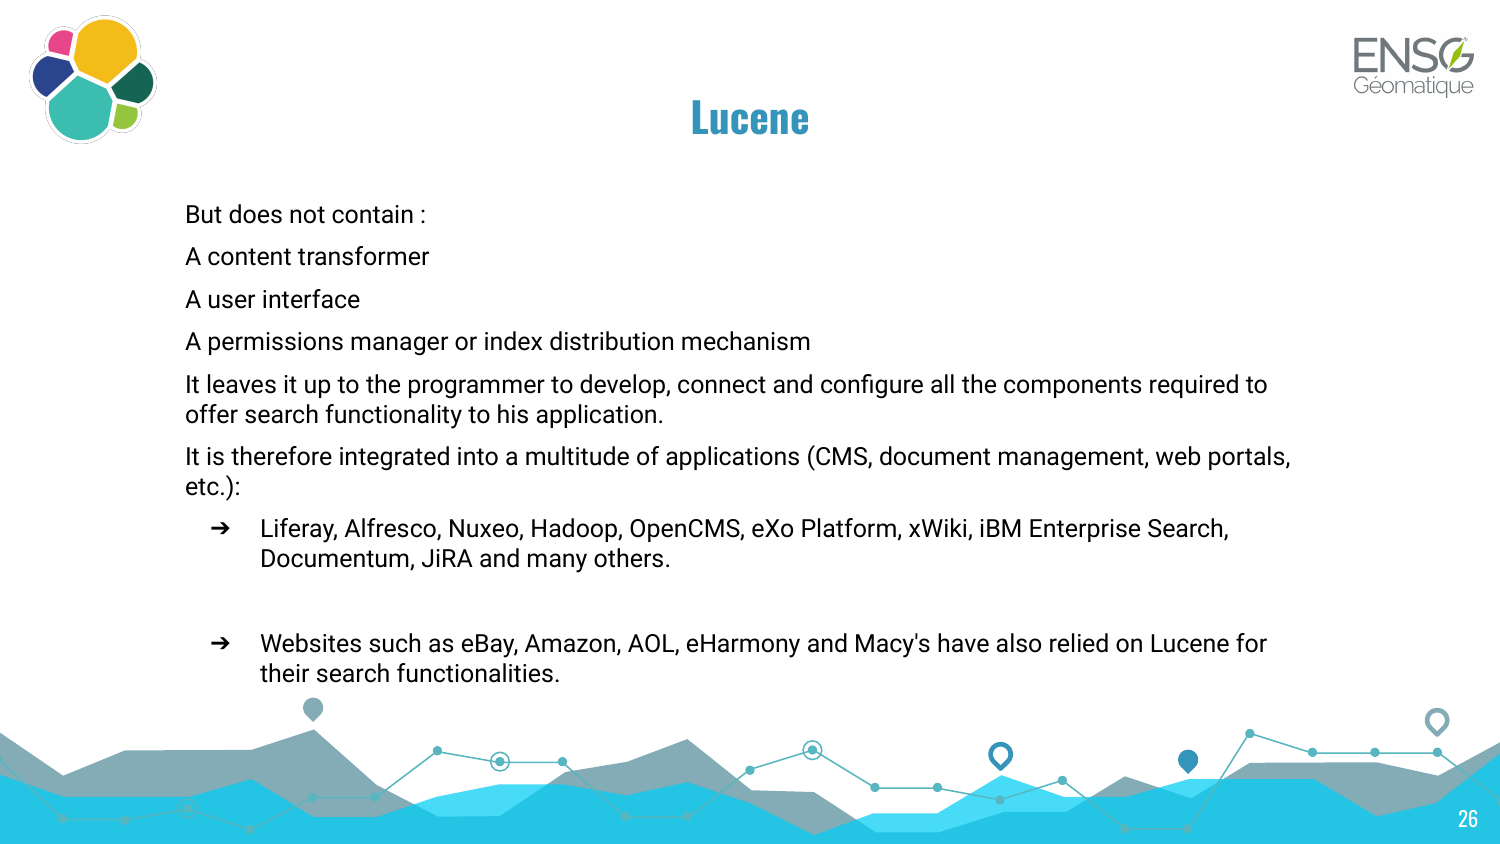

# Lucene
But does not contain :
A content transformer
A user interface
A permissions manager or index distribution mechanism
It leaves it up to the programmer to develop, connect and configure all the components required to offer search functionality to his application.
It is therefore integrated into a multitude of applications (CMS, document management, web portals, etc.):
Liferay, Alfresco, Nuxeo, Hadoop, OpenCMS, eXo Platform, xWiki, iBM Enterprise Search, Documentum, JiRA and many others.

Websites such as eBay, Amazon, AOL, eHarmony and Macy's have also relied on Lucene for their search functionalities.

26